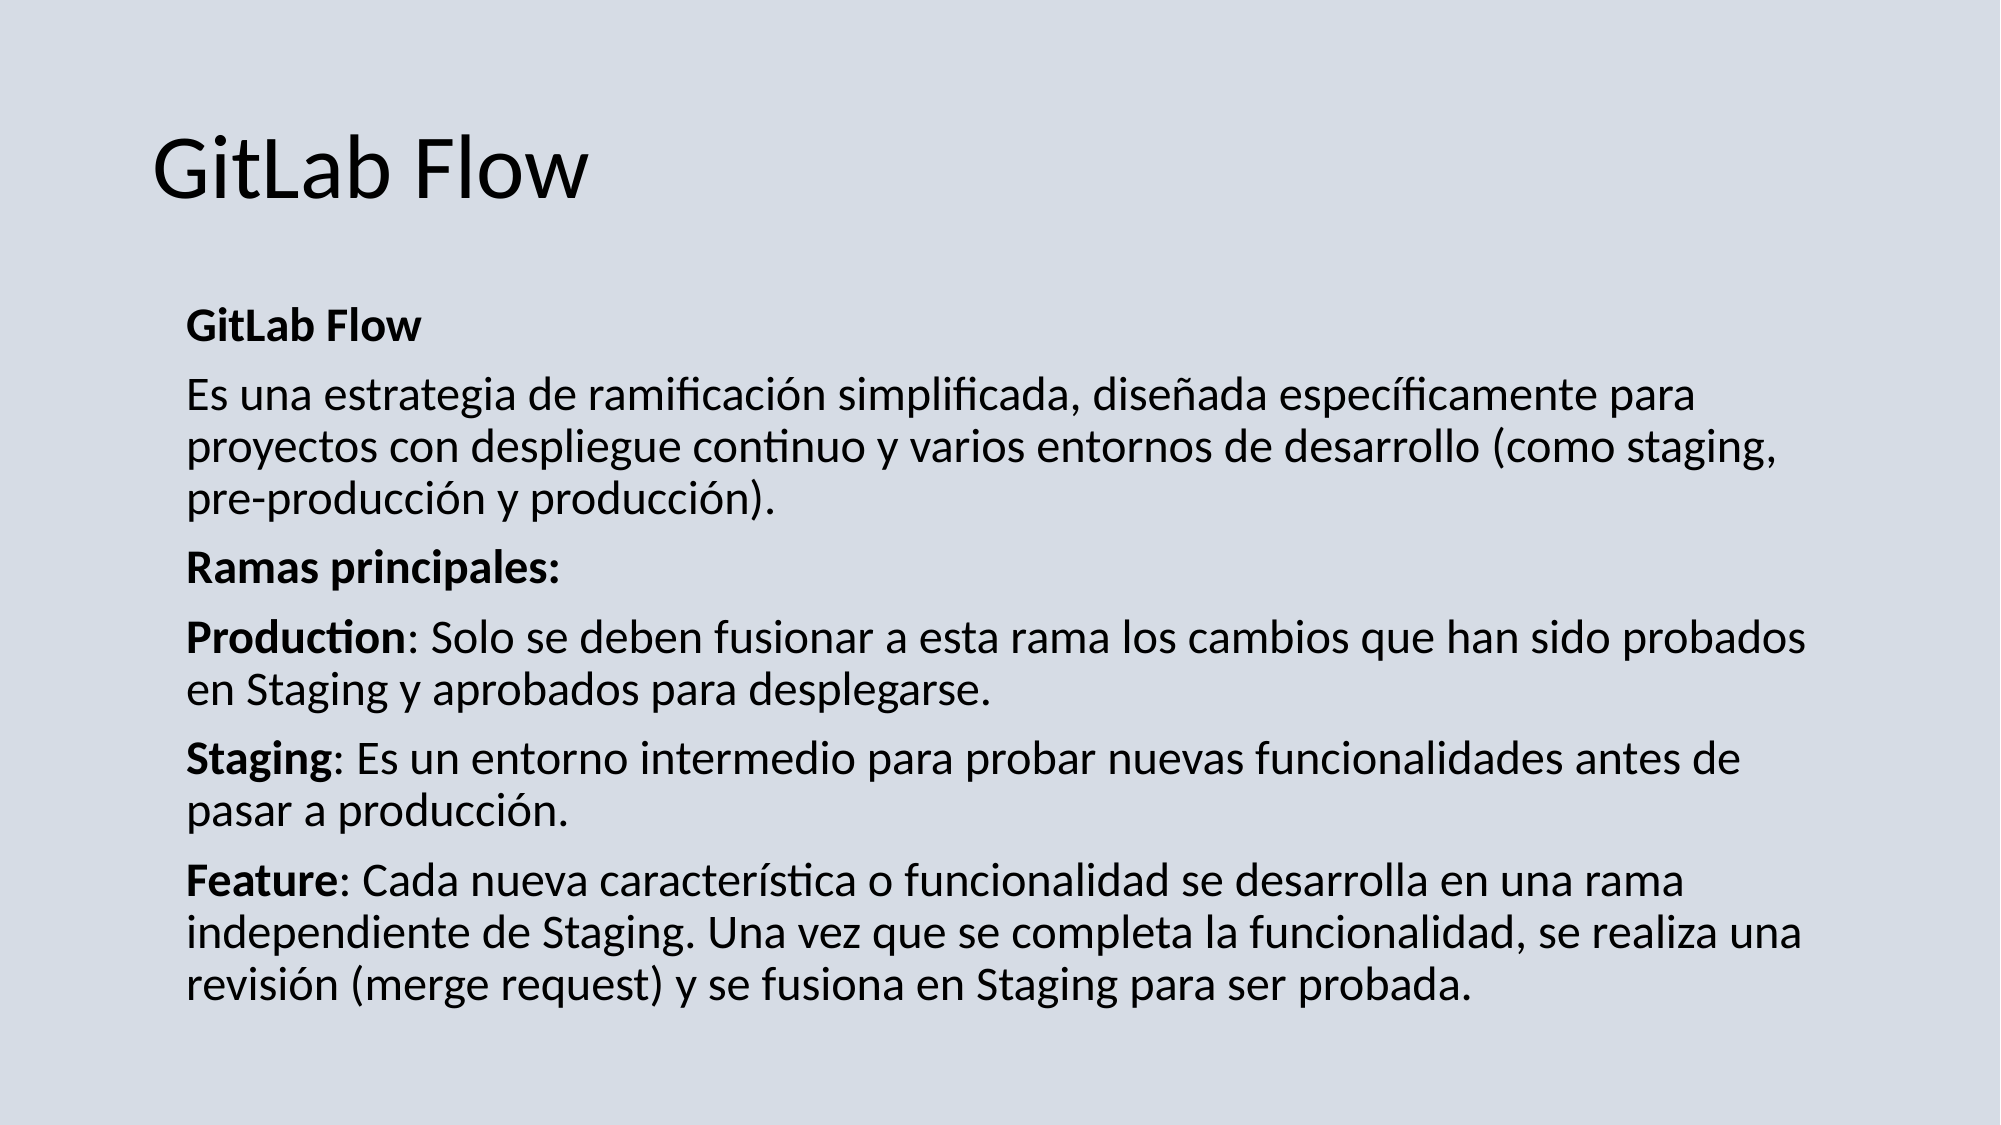

# GitLab Flow
GitLab Flow
Es una estrategia de ramificación simplificada, diseñada específicamente para proyectos con despliegue continuo y varios entornos de desarrollo (como staging, pre-producción y producción).
Ramas principales:
Production: Solo se deben fusionar a esta rama los cambios que han sido probados en Staging y aprobados para desplegarse.
Staging: Es un entorno intermedio para probar nuevas funcionalidades antes de pasar a producción.
Feature: Cada nueva característica o funcionalidad se desarrolla en una rama independiente de Staging. Una vez que se completa la funcionalidad, se realiza una revisión (merge request) y se fusiona en Staging para ser probada.